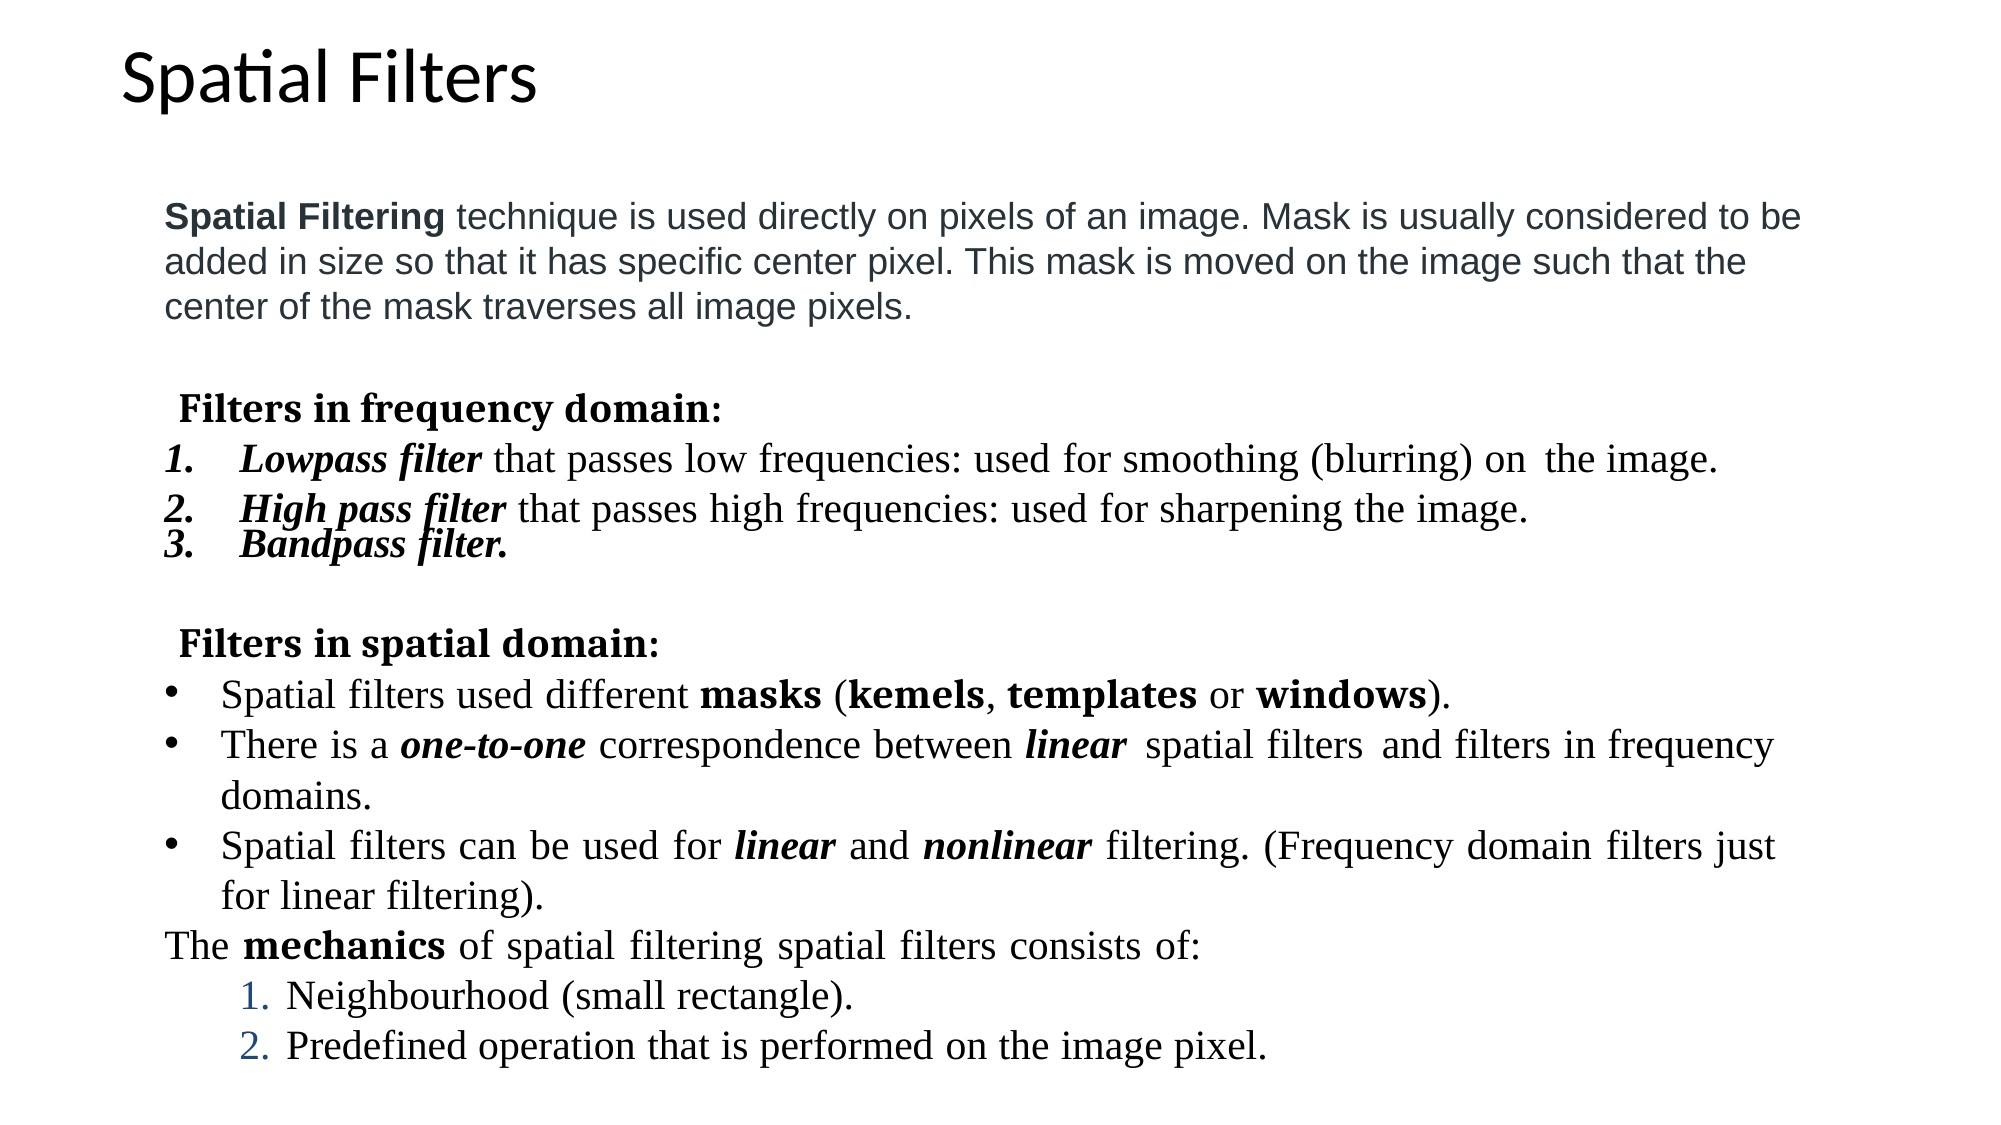

# Spatial Filters
Spatial Filtering technique is used directly on pixels of an image. Mask is usually considered to be added in size so that it has specific center pixel. This mask is moved on the image such that the center of the mask traverses all image pixels.
Filters in frequency domain:
Lowpass filter that passes low frequencies: used for smoothing (blurring) on the image.
High pass filter that passes high frequencies: used for sharpening the image.
Bandpass filter.

Filters in spatial domain:
Spatial filters used different masks (kemels, templates or windows).
There is a one-to-one correspondence between linear spatial filters and filters in frequency domains.
Spatial filters can be used for linear and nonlinear filtering. (Frequency domain filters just for linear filtering).
The mechanics of spatial filtering spatial filters consists of:
Neighbourhood (small rectangle).
Predefined operation that is performed on the image pixel.